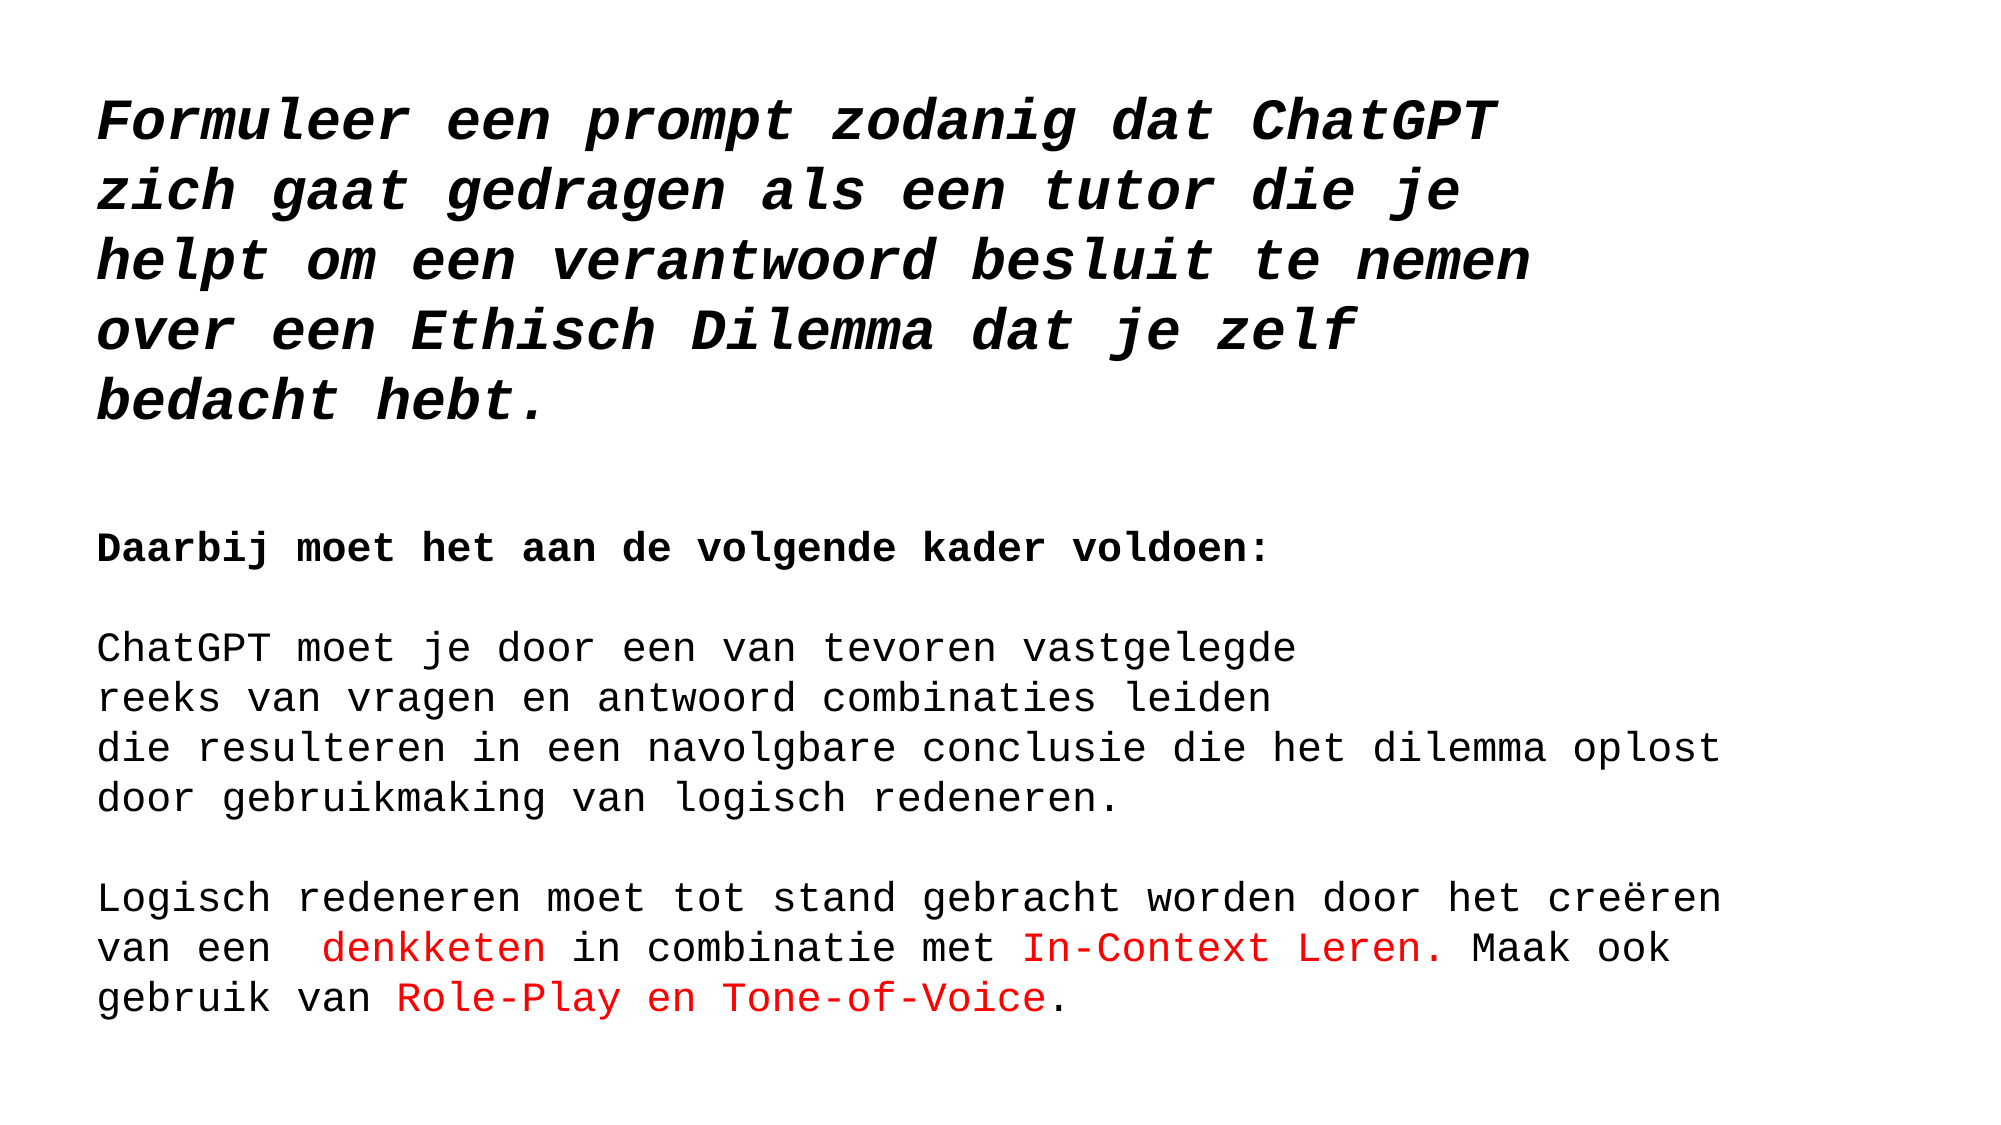

Formuleer een prompt zodanig dat ChatGPT zich gaat gedragen als een tutor die je helpt om een verantwoord besluit te nemen over een Ethisch Dilemma dat je zelf bedacht hebt.
Daarbij moet het aan de volgende kader voldoen:

ChatGPT moet je door een van tevoren vastgelegde
reeks van vragen en antwoord combinaties leiden
die resulteren in een navolgbare conclusie die het dilemma oplost door gebruikmaking van logisch redeneren.

Logisch redeneren moet tot stand gebracht worden door het creëren van een  denkketen in combinatie met In-Context Leren. Maak ook gebruik van Role-Play en Tone-of-Voice.